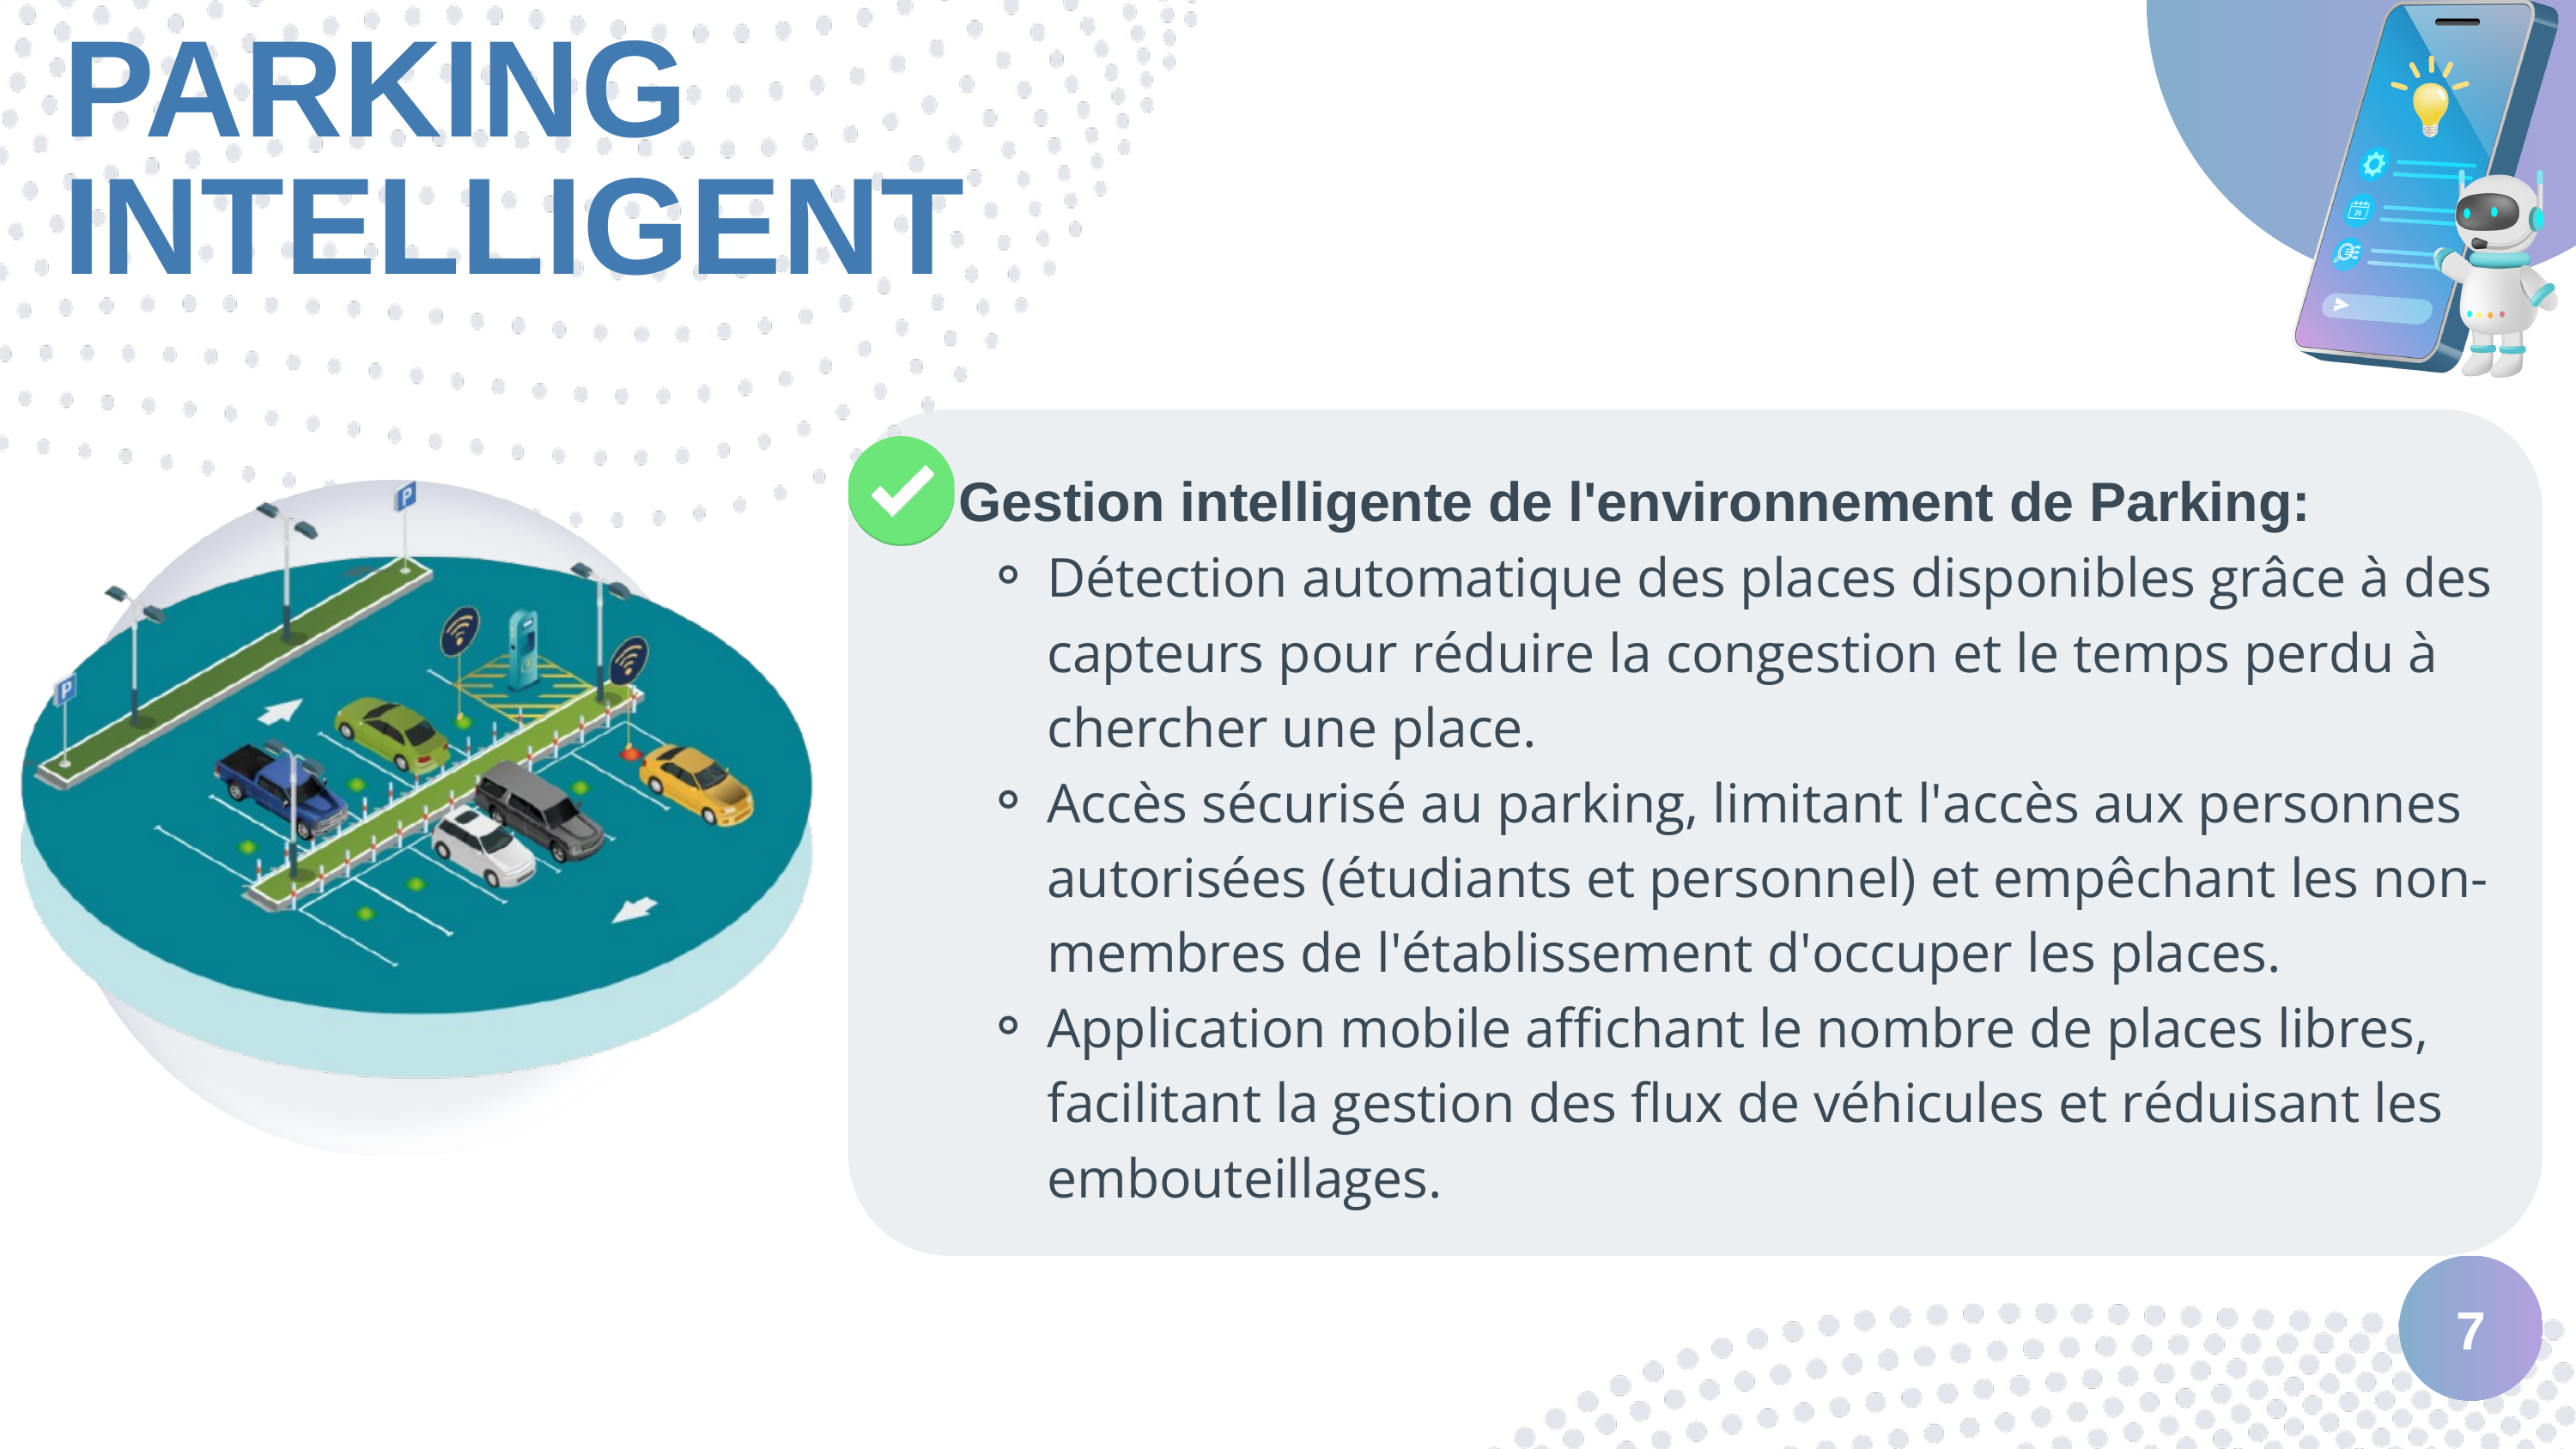

PARKING INTELLIGENT

Gestion intelligente de l'environnement de Parking:
Détection automatique des places disponibles grâce à des capteurs pour réduire la congestion et le temps perdu à chercher une place.
Accès sécurisé au parking, limitant l'accès aux personnes autorisées (étudiants et personnel) et empêchant les non-membres de l'établissement d'occuper les places.
Application mobile affichant le nombre de places libres, facilitant la gestion des flux de véhicules et réduisant les embouteillages.

7